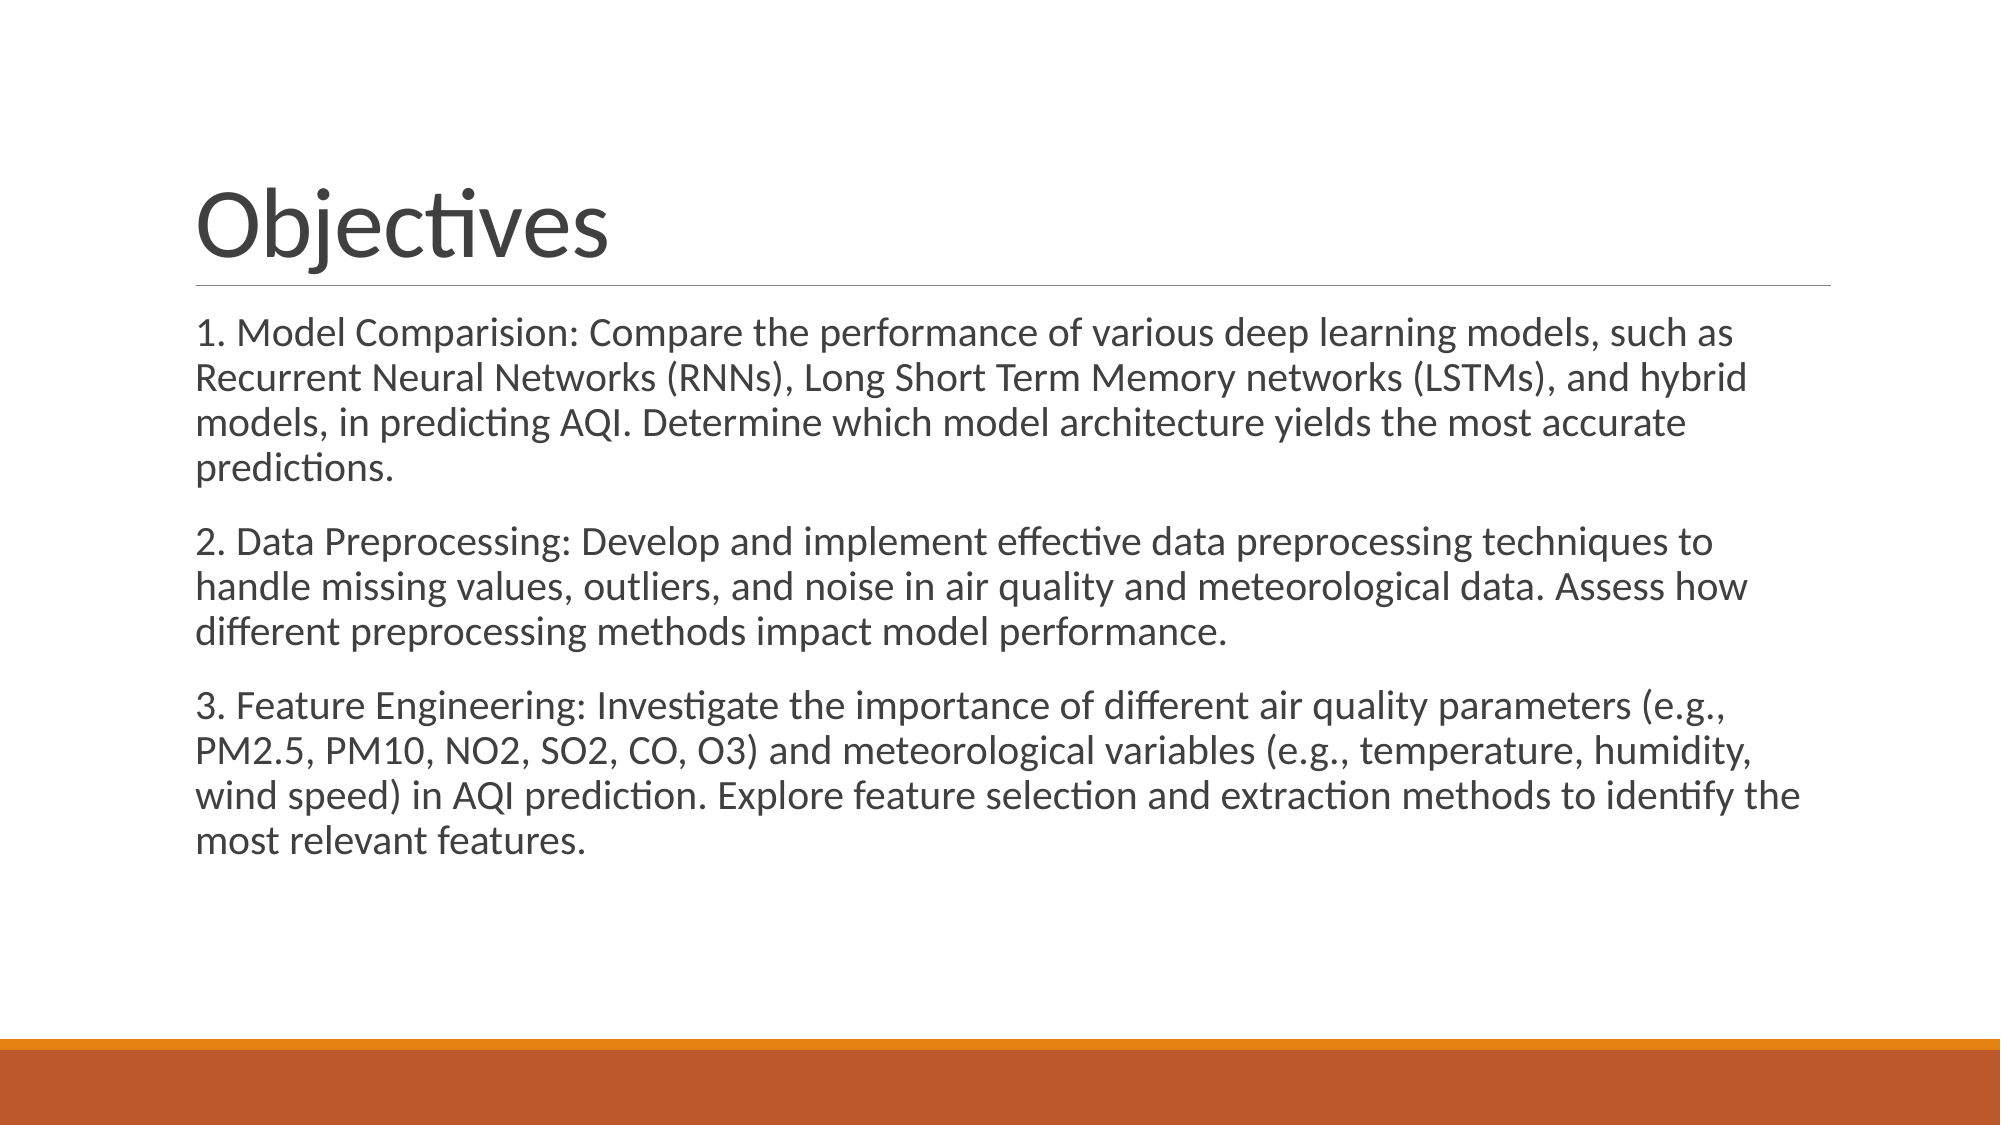

# Objectives
1. Model Comparision: Compare the performance of various deep learning models, such as Recurrent Neural Networks (RNNs), Long Short Term Memory networks (LSTMs), and hybrid models, in predicting AQI. Determine which model architecture yields the most accurate predictions.
2. Data Preprocessing: Develop and implement effective data preprocessing techniques to handle missing values, outliers, and noise in air quality and meteorological data. Assess how different preprocessing methods impact model performance.
3. Feature Engineering: Investigate the importance of different air quality parameters (e.g., PM2.5, PM10, NO2, SO2, CO, O3) and meteorological variables (e.g., temperature, humidity, wind speed) in AQI prediction. Explore feature selection and extraction methods to identify the most relevant features.